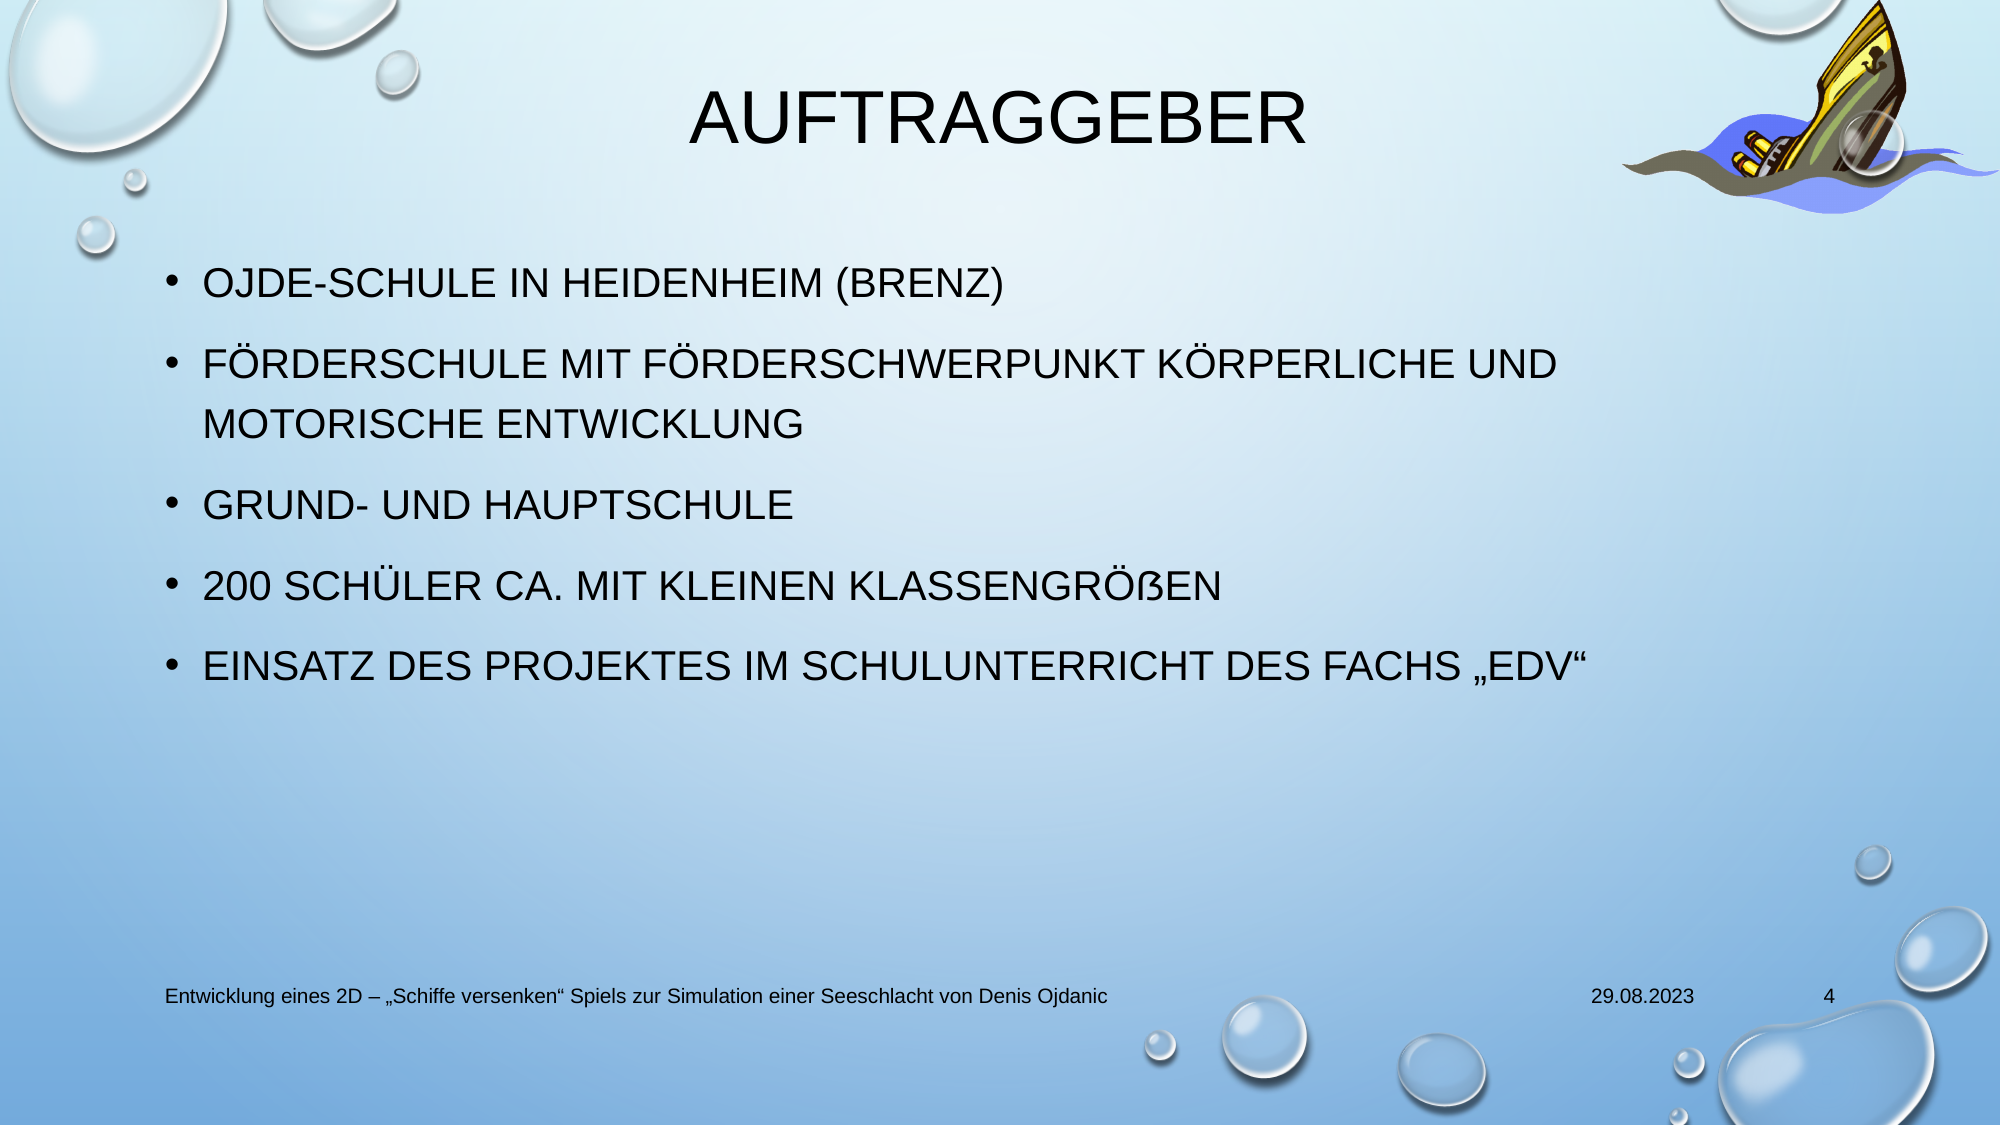

# Auftraggeber
Ojde-Schule in Heidenheim (Brenz)
Förderschule mit Förderschwerpunkt körperliche und motorische Entwicklung
Grund- und Hauptschule
200 Schüler ca. mit kleinen Klassengrößen
Einsatz des Projektes im Schulunterricht des Fachs „EDV“
Entwicklung eines 2D – „Schiffe versenken“ Spiels zur Simulation einer Seeschlacht von Denis Ojdanic
29.08.2023
4